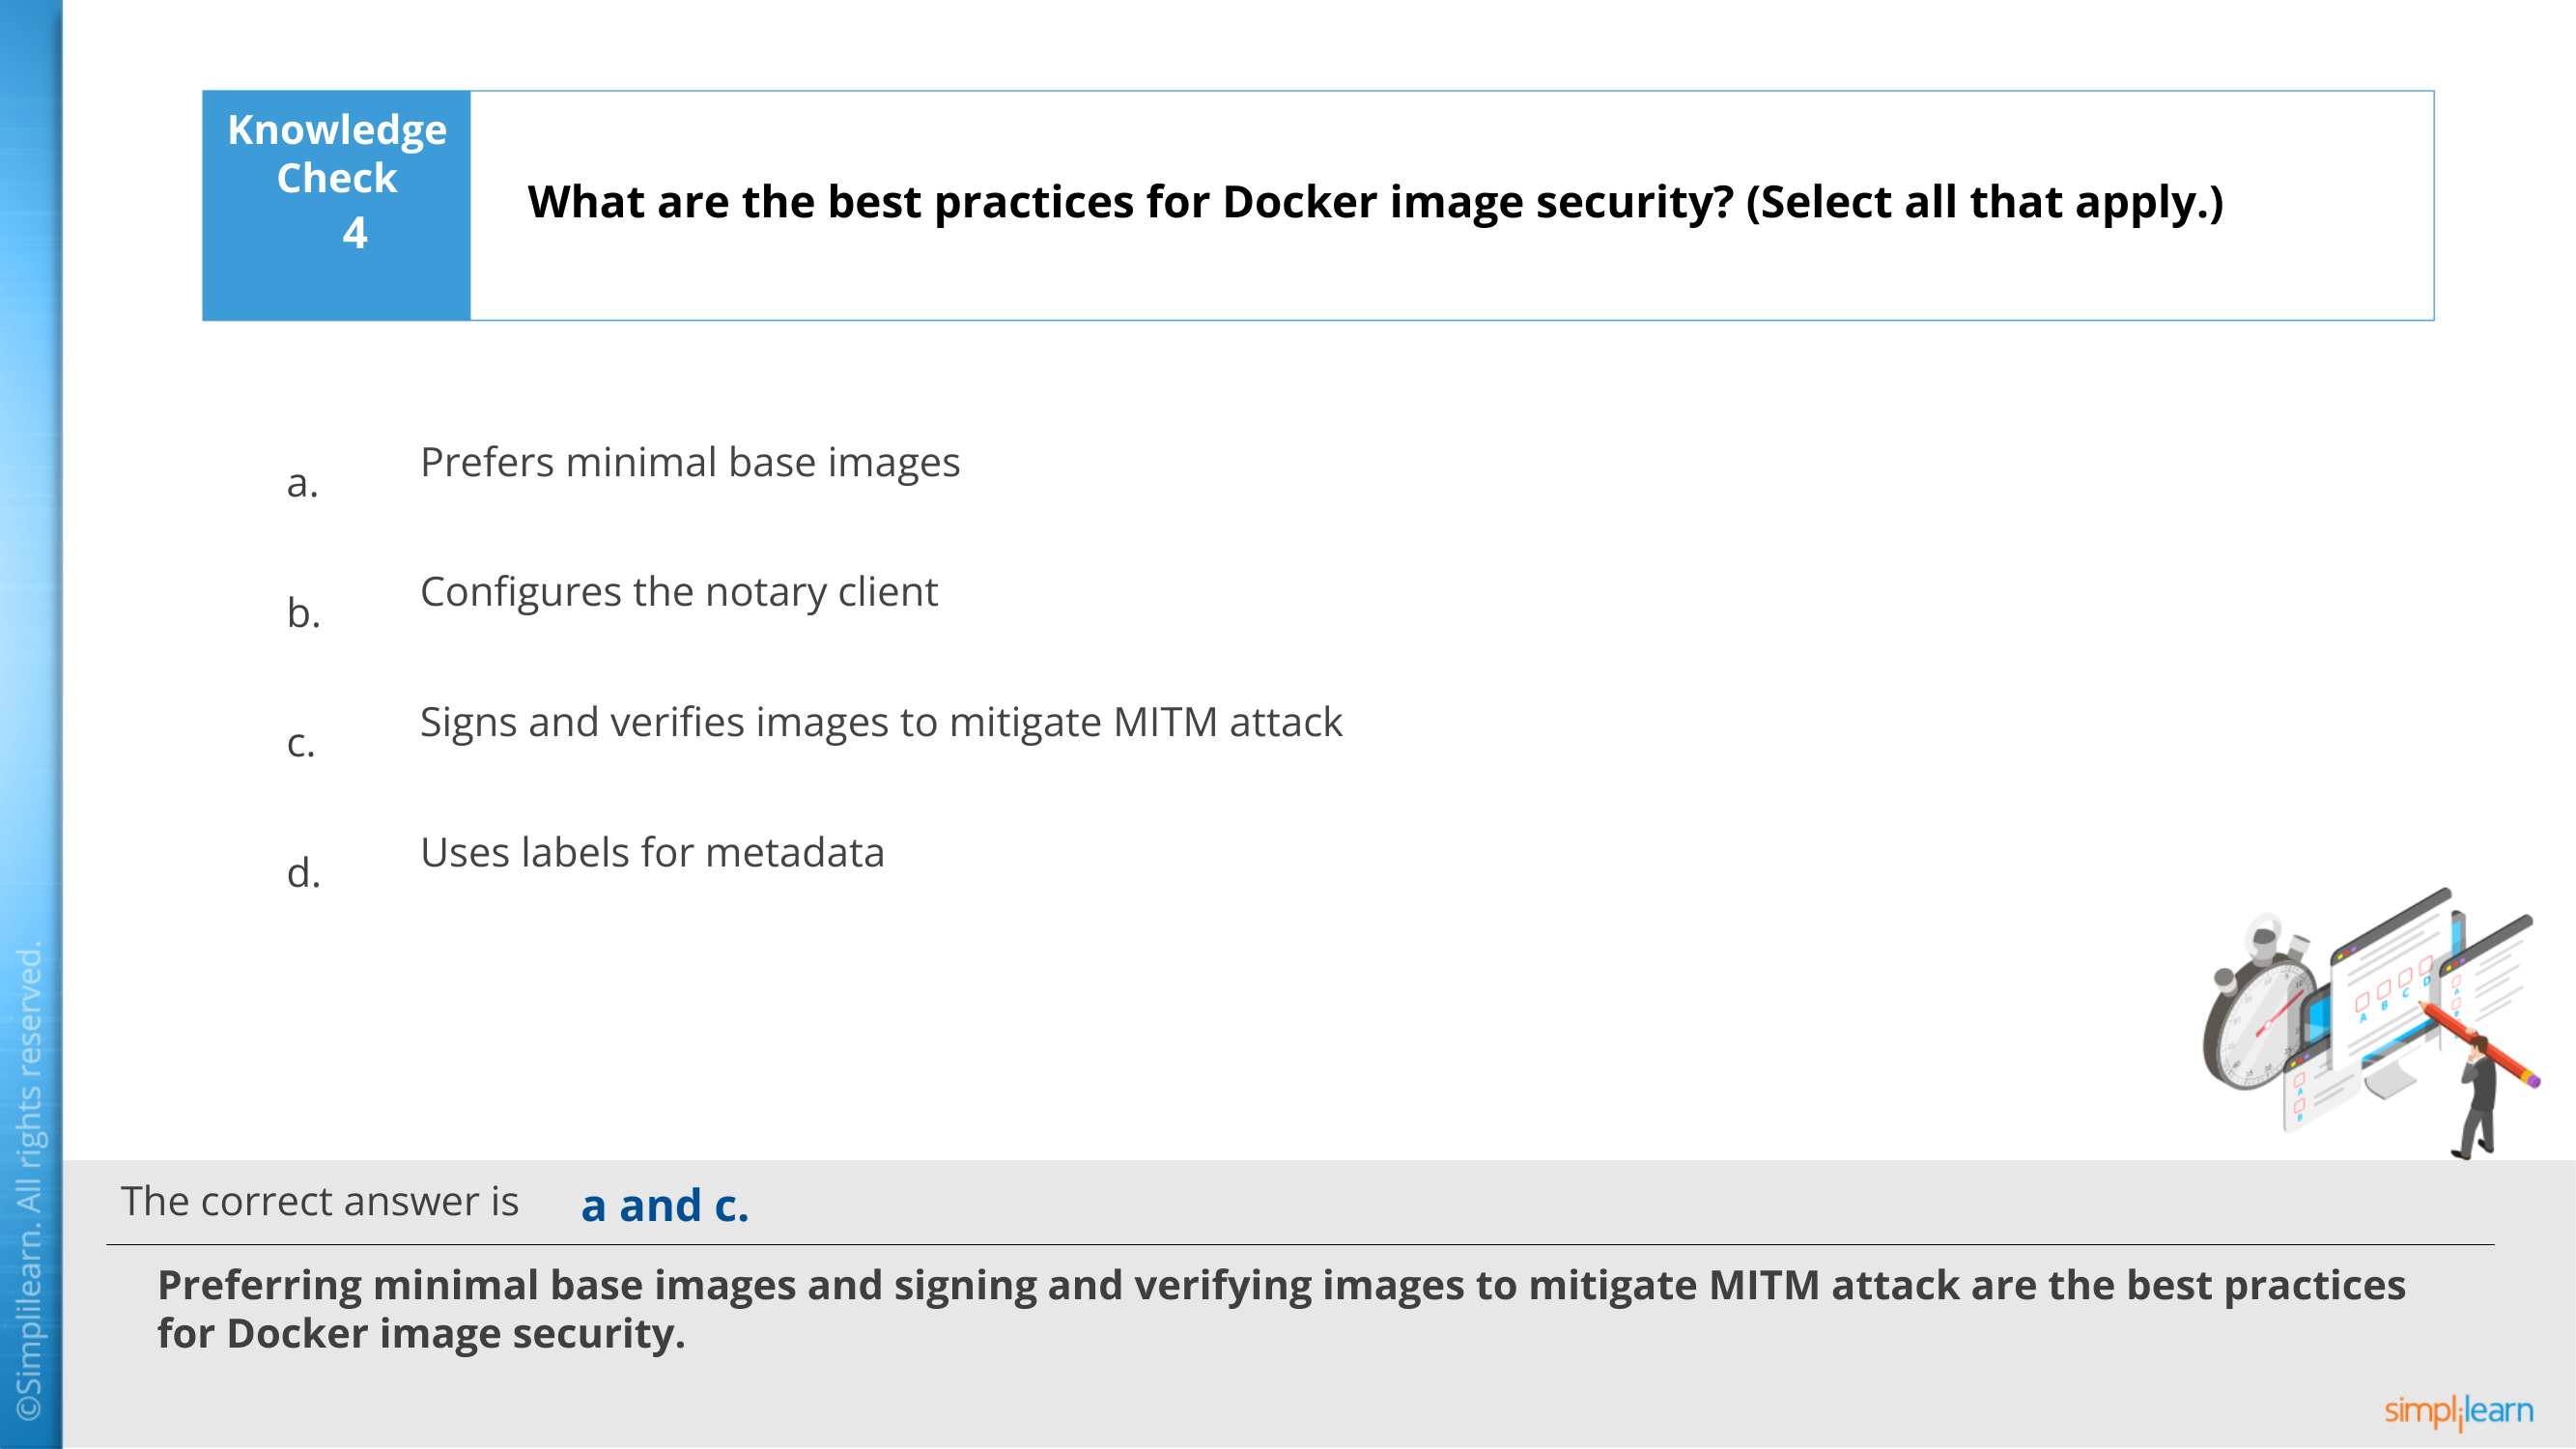

What are the best practices for Docker image security? (Select all that apply.)
4
Prefers minimal base images
Configures the notary client
Signs and verifies images to mitigate MITM attack
Uses labels for metadata
a and c.
Preferring minimal base images and signing and verifying images to mitigate MITM attack are the best practices
for Docker image security.